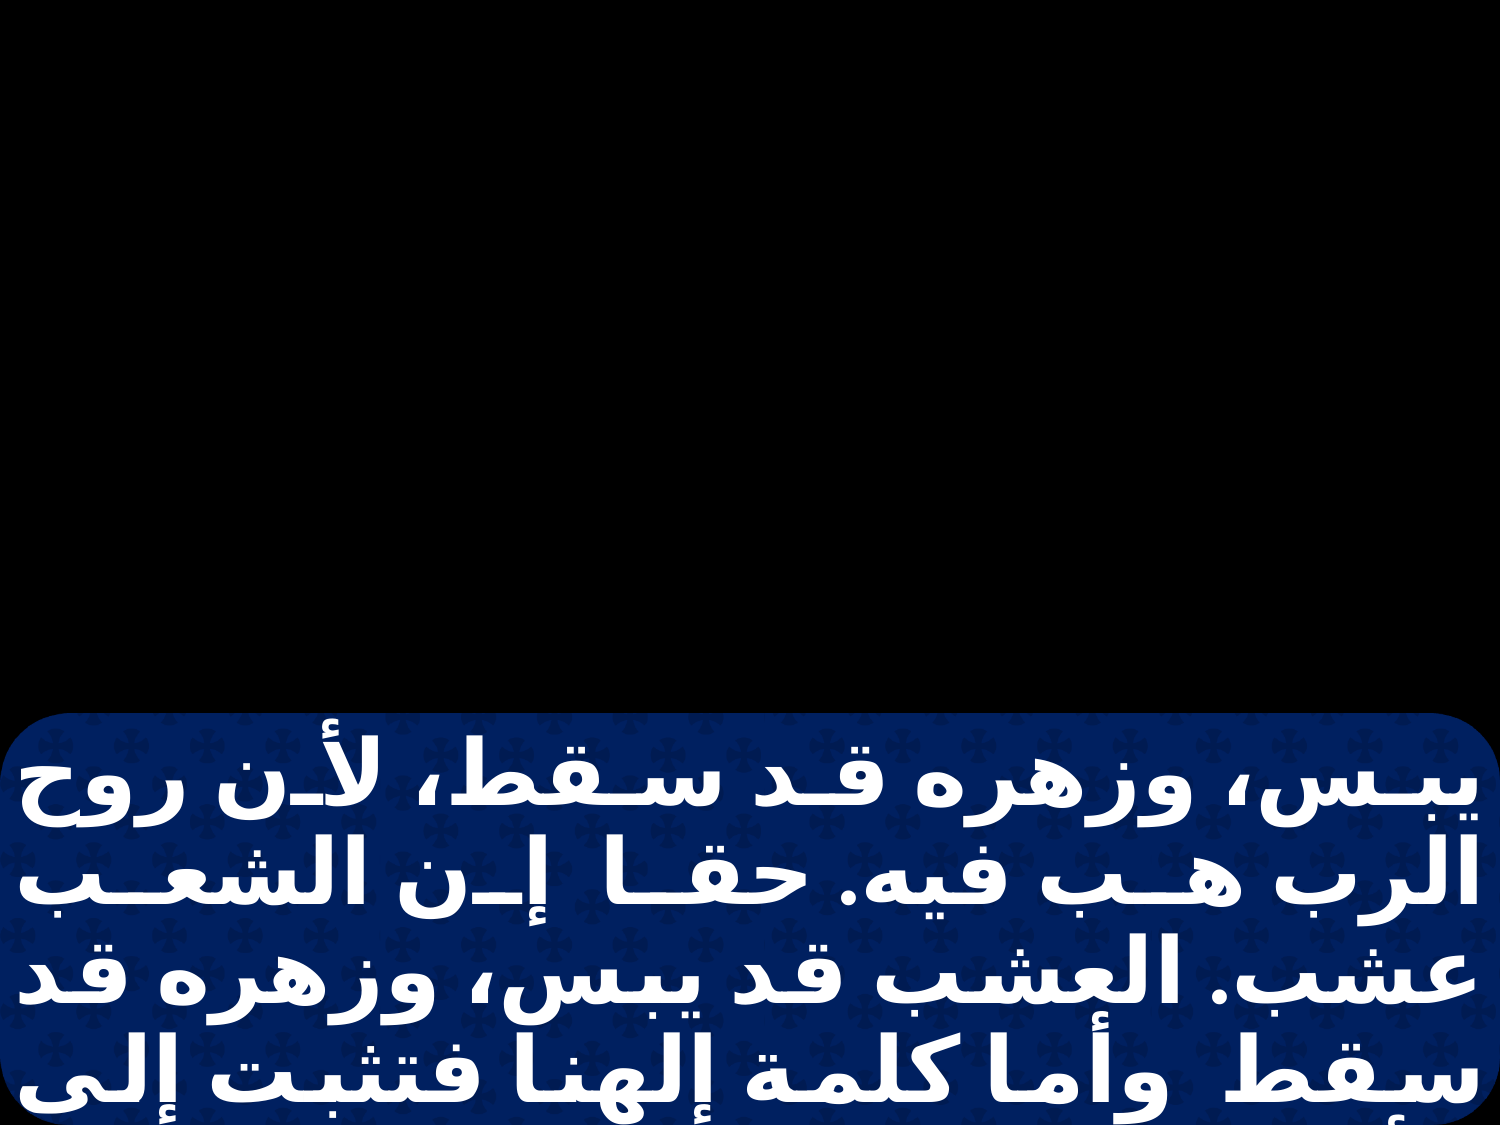

يبس، وزهره قد سقط، لأن روح الرب هب فيه. حقا  إن الشعب عشب. العشب قد يبس، وزهره قد سقط  وأما كلمة إلهنا فتثبت إلى الأبد.